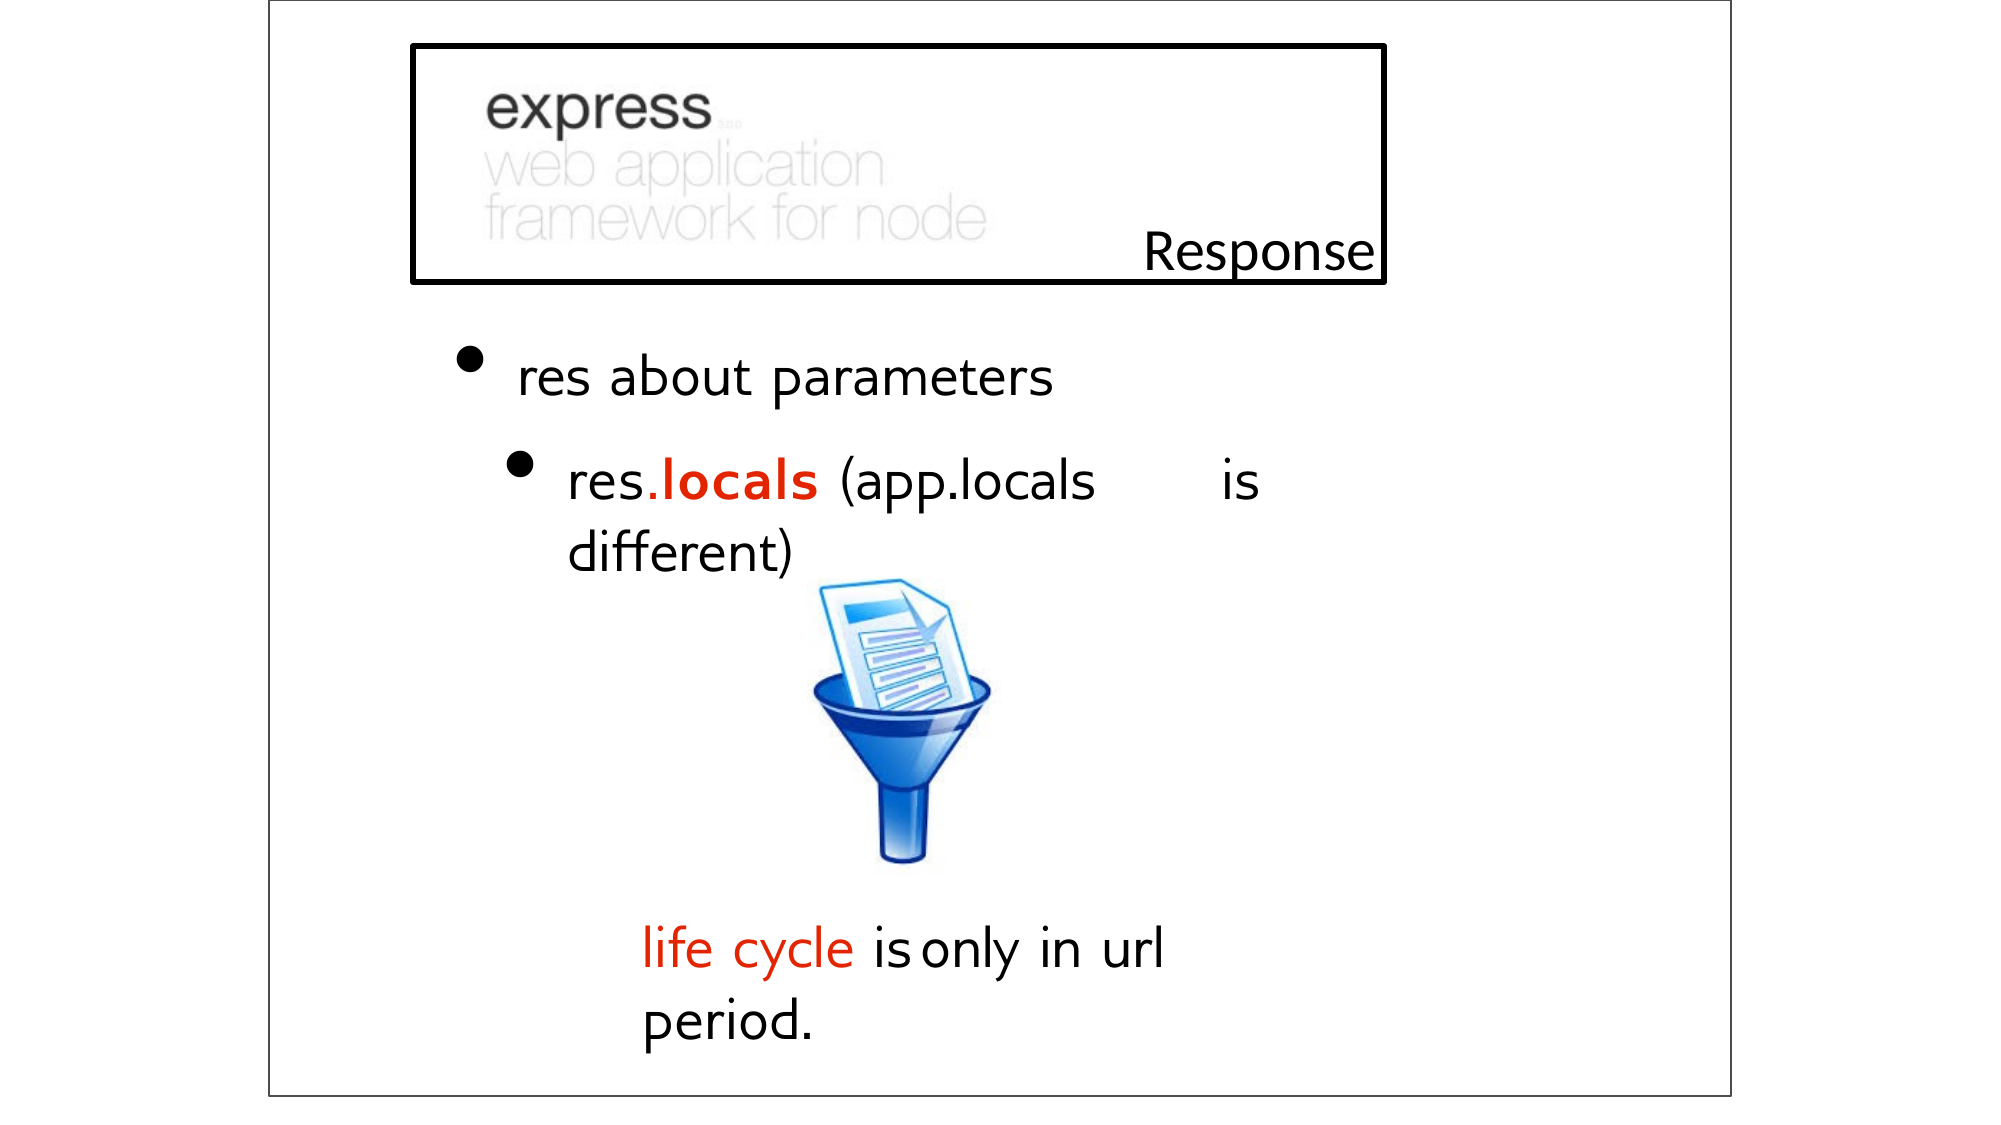

# Response

res about parameters
res.locals (app.locals	is	different)

life cycle is	only	in url period.